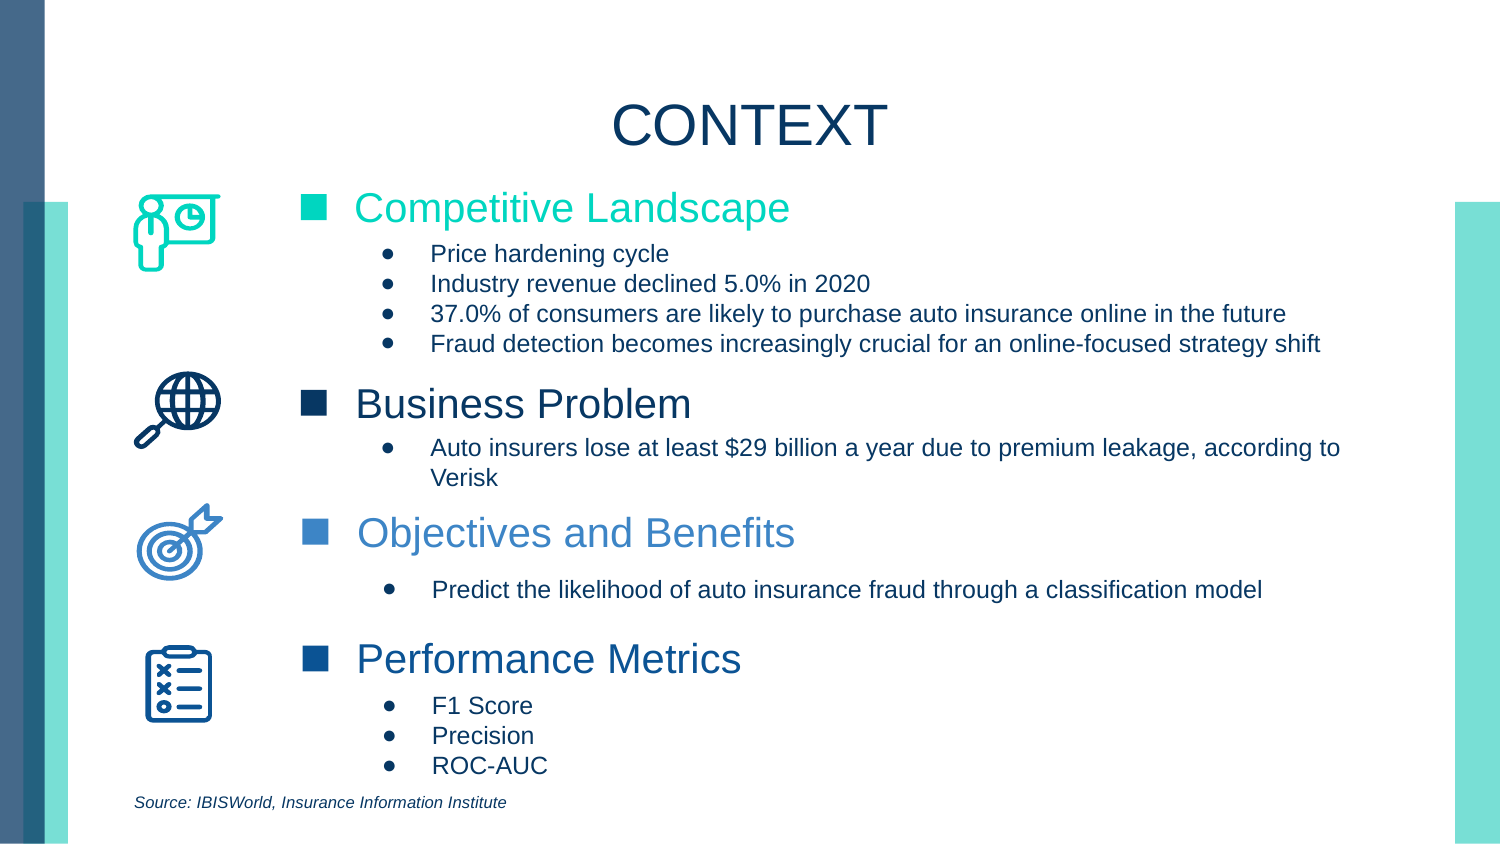

# CONTEXT
Competitive Landscape

Price hardening cycle
Industry revenue declined 5.0% in 2020
37.0% of consumers are likely to purchase auto insurance online in the future
Fraud detection becomes increasingly crucial for an online-focused strategy shift

Business Problem

Auto insurers lose at least $29 billion a year due to premium leakage, according to Verisk

Objectives and Benefits

Predict the likelihood of auto insurance fraud through a classification model
Performance Metrics

F1 Score
Precision
ROC-AUC
Source: IBISWorld, Insurance Information Institute